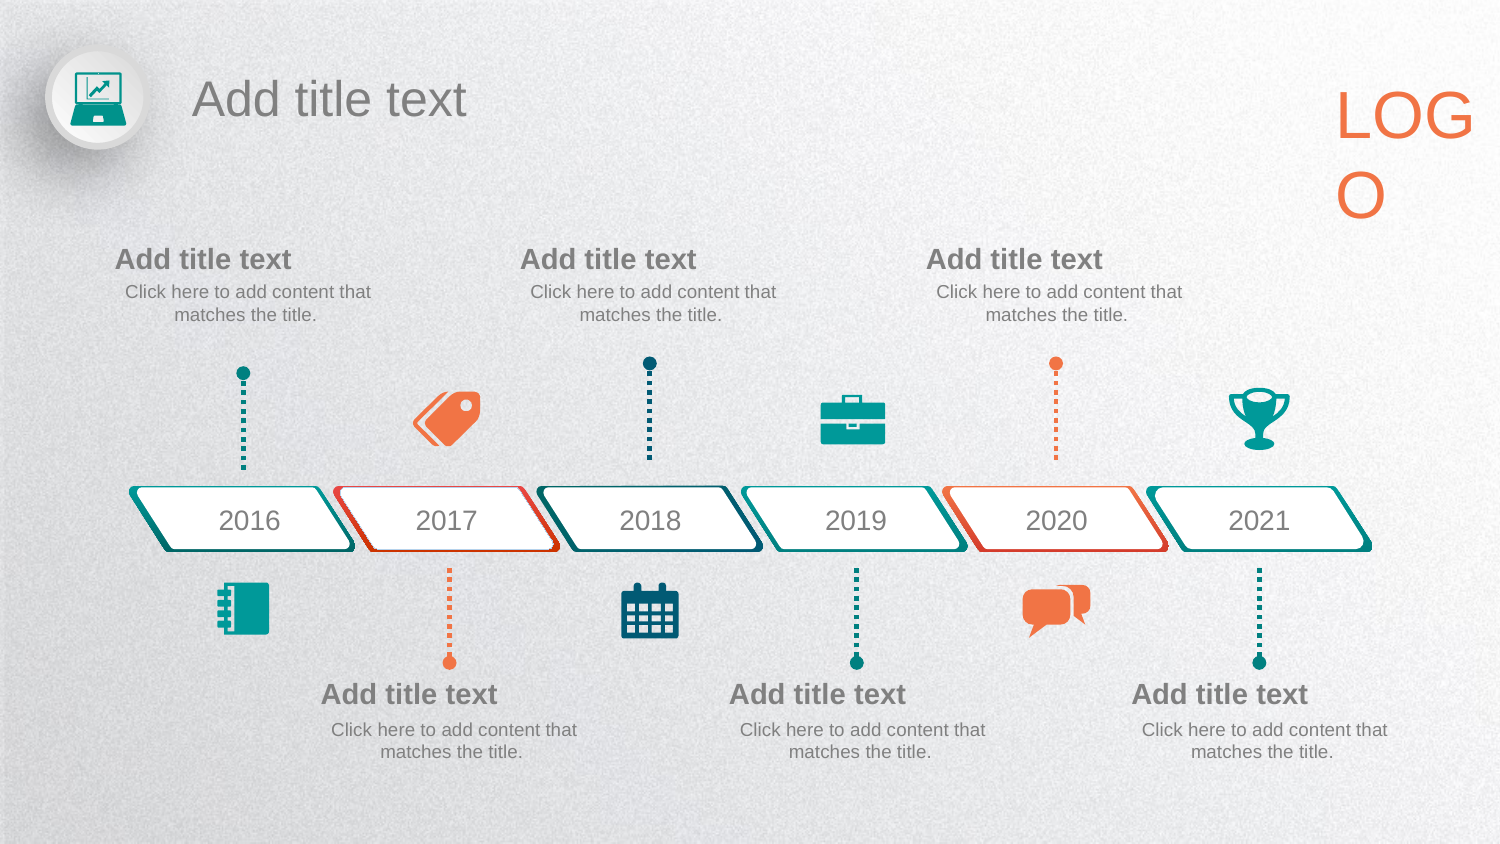

Add title text
LOGO
Add title text
Add title text
Add title text
 Click here to add content that matches the title.
 Click here to add content that matches the title.
 Click here to add content that matches the title.

2016
2017
2018
2019
2020
2021

Add title text
Add title text
Add title text
 Click here to add content that matches the title.
 Click here to add content that matches the title.
 Click here to add content that matches the title.